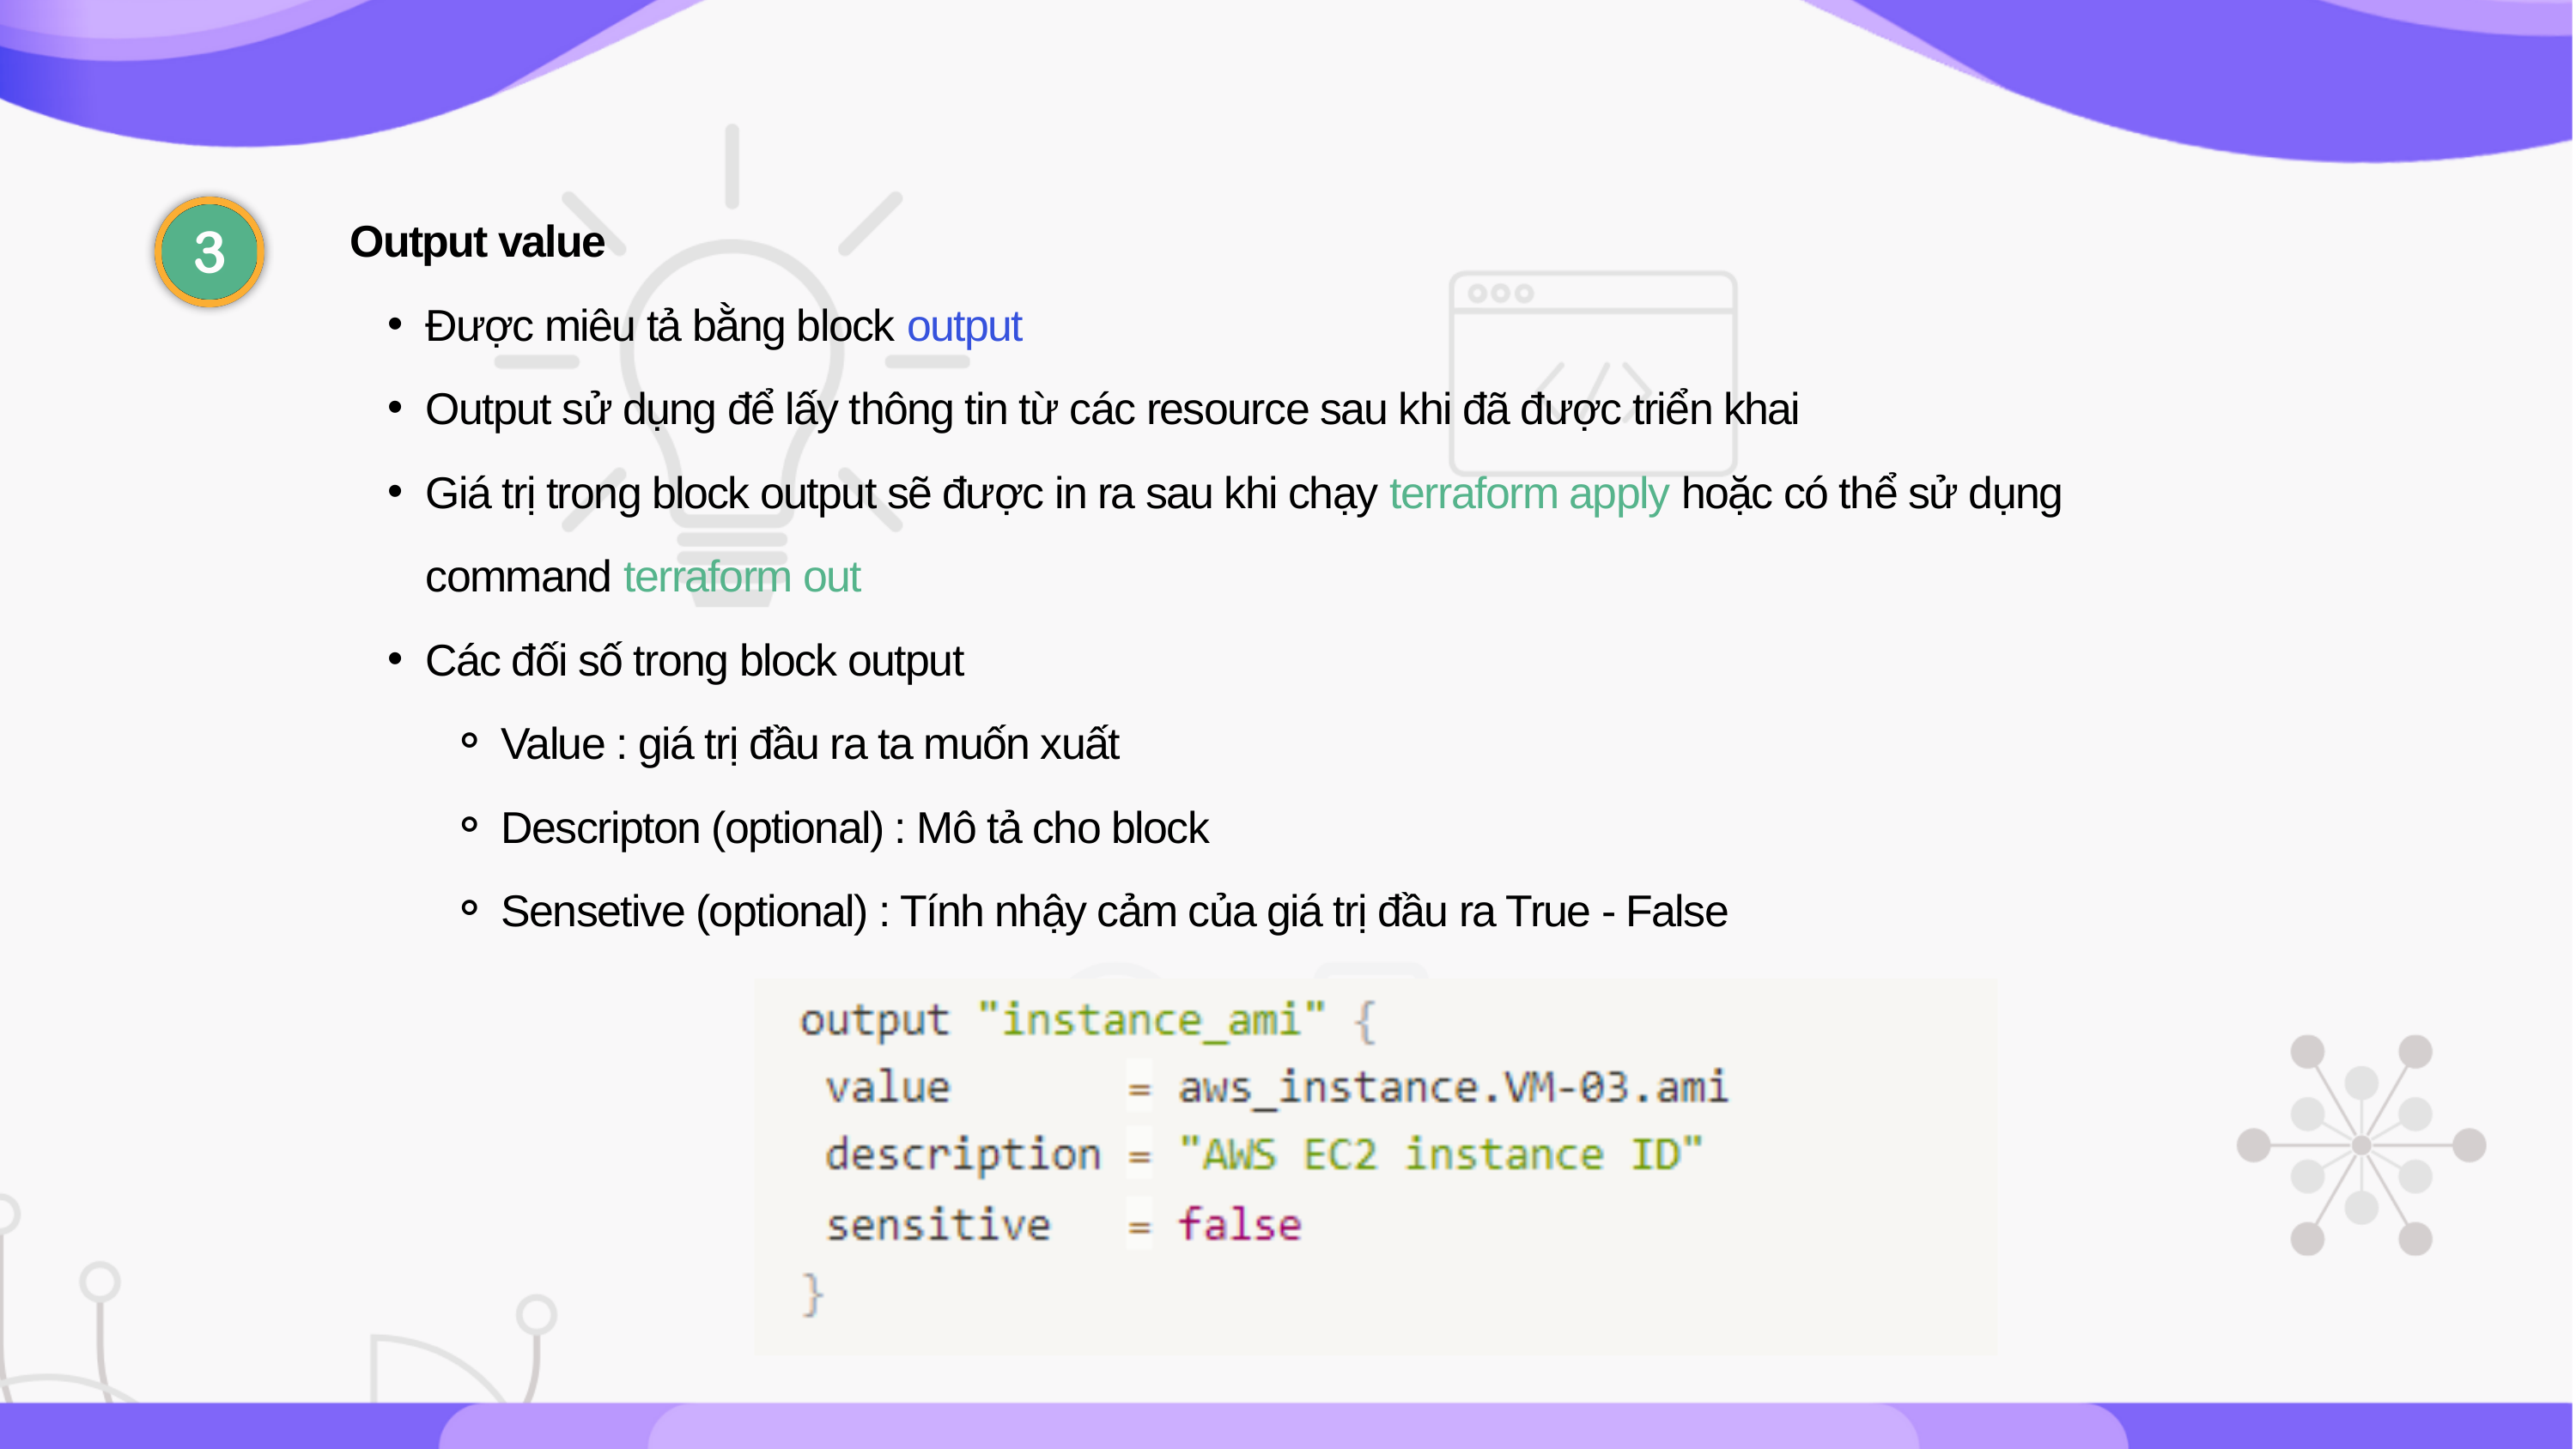

Output value
Được miêu tả bằng block output
Output sử dụng để lấy thông tin từ các resource sau khi đã được triển khai
Giá trị trong block output sẽ được in ra sau khi chạy terraform apply hoặc có thể sử dụng command terraform out
Các đối số trong block output
Value : giá trị đầu ra ta muốn xuất
Descripton (optional) : Mô tả cho block
Sensetive (optional) : Tính nhậy cảm của giá trị đầu ra True - False